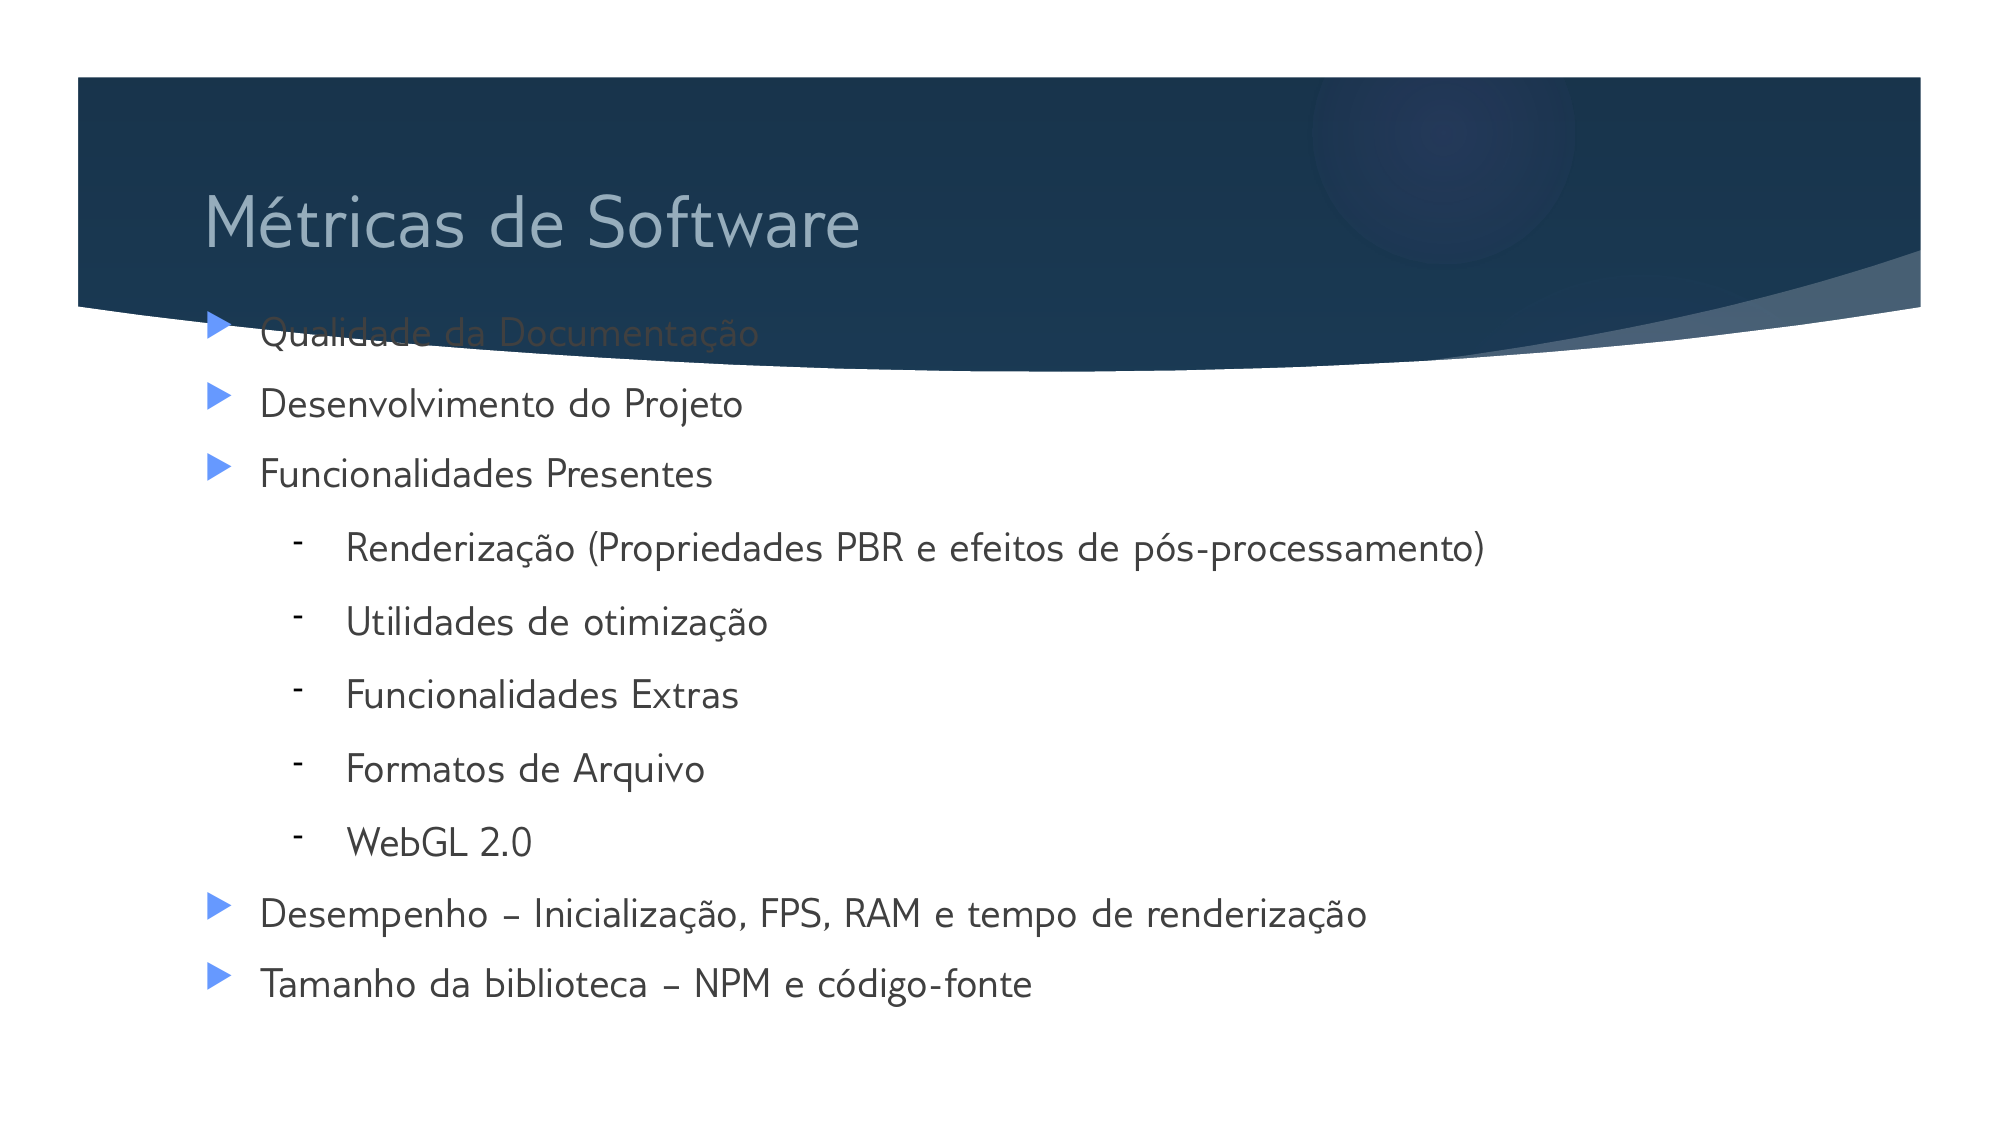

# Métricas de Software
Qualidade da Documentação
Desenvolvimento do Projeto
Funcionalidades Presentes
Renderização (Propriedades PBR e efeitos de pós-processamento)
Utilidades de otimização
Funcionalidades Extras
Formatos de Arquivo
WebGL 2.0
Desempenho – Inicialização, FPS, RAM e tempo de renderização
Tamanho da biblioteca – NPM e código-fonte